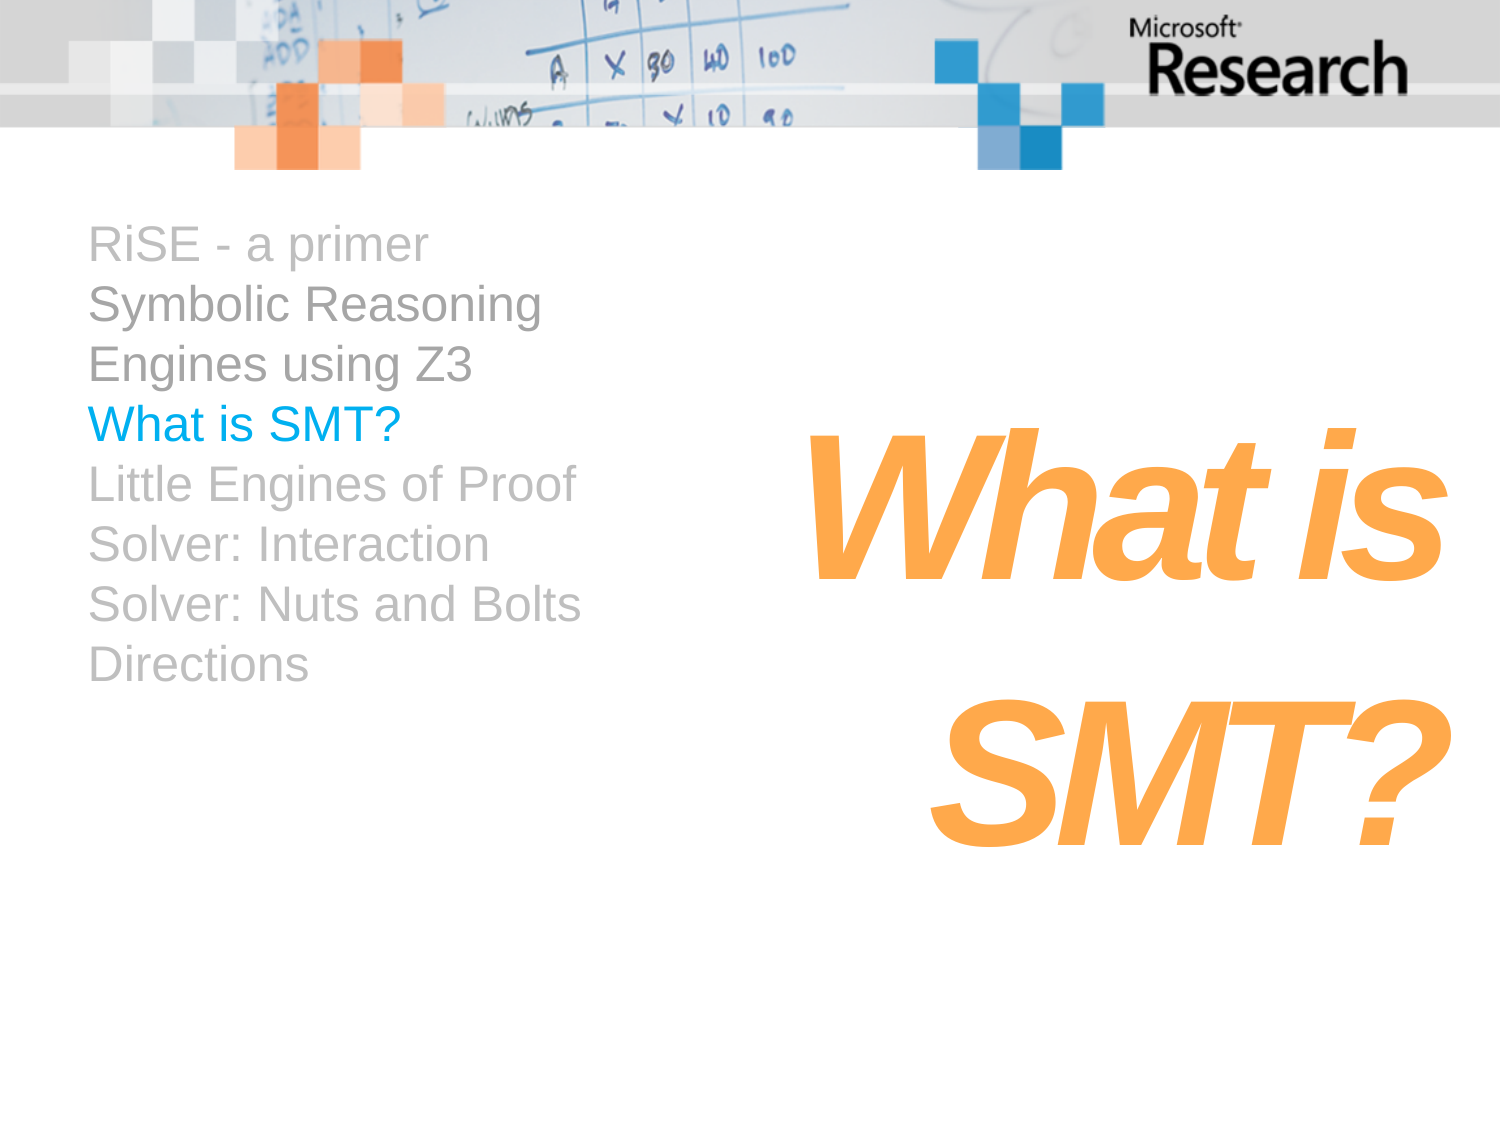

RiSE - a primer
Symbolic Reasoning
Engines using Z3
What is SMT?
Little Engines of Proof
Solver: Interaction
Solver: Nuts and Bolts
Directions

What is
SMT?